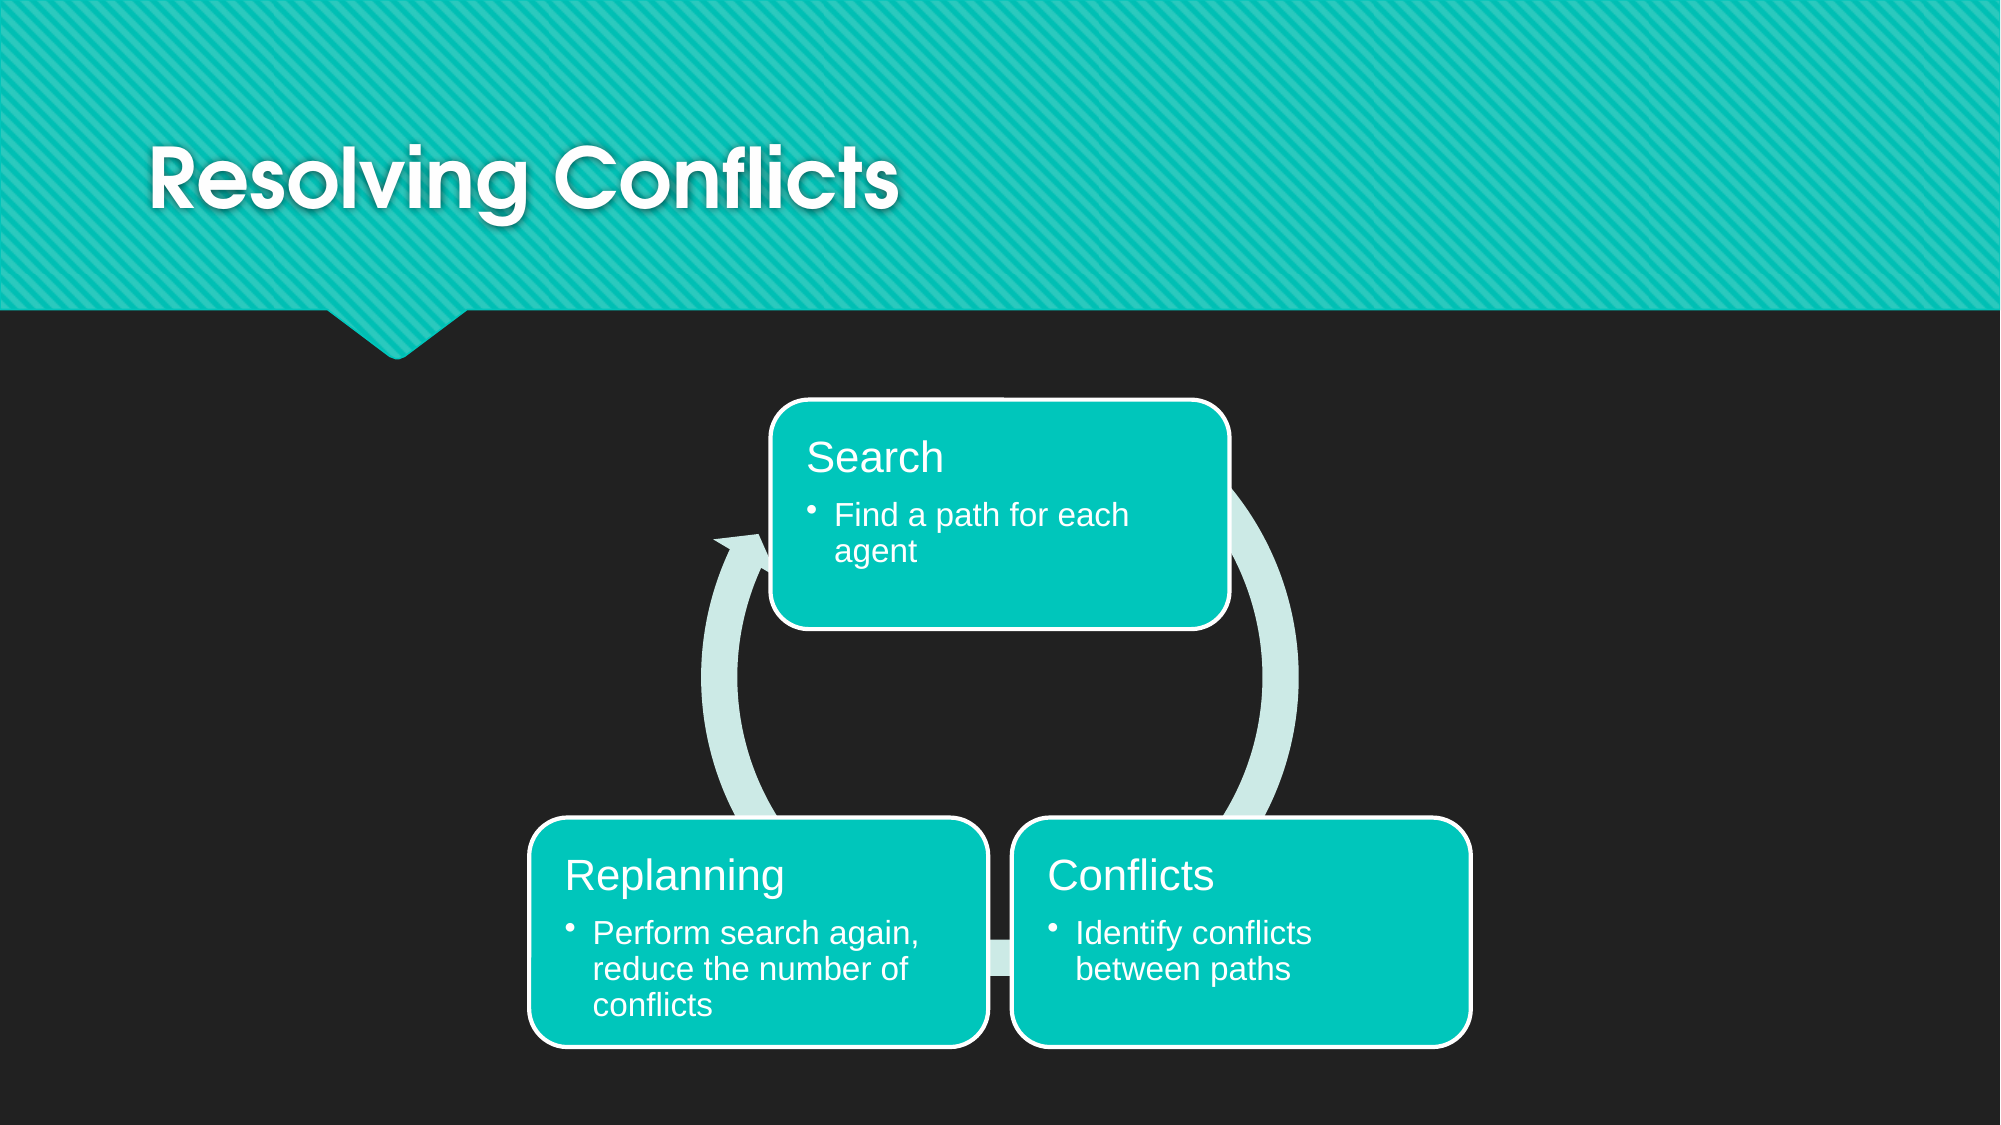

# Resolving Conflicts
Search
Find a path for each agent
Conflicts
Identify conflicts between paths
Replanning
Perform search again, reduce the number of conflicts